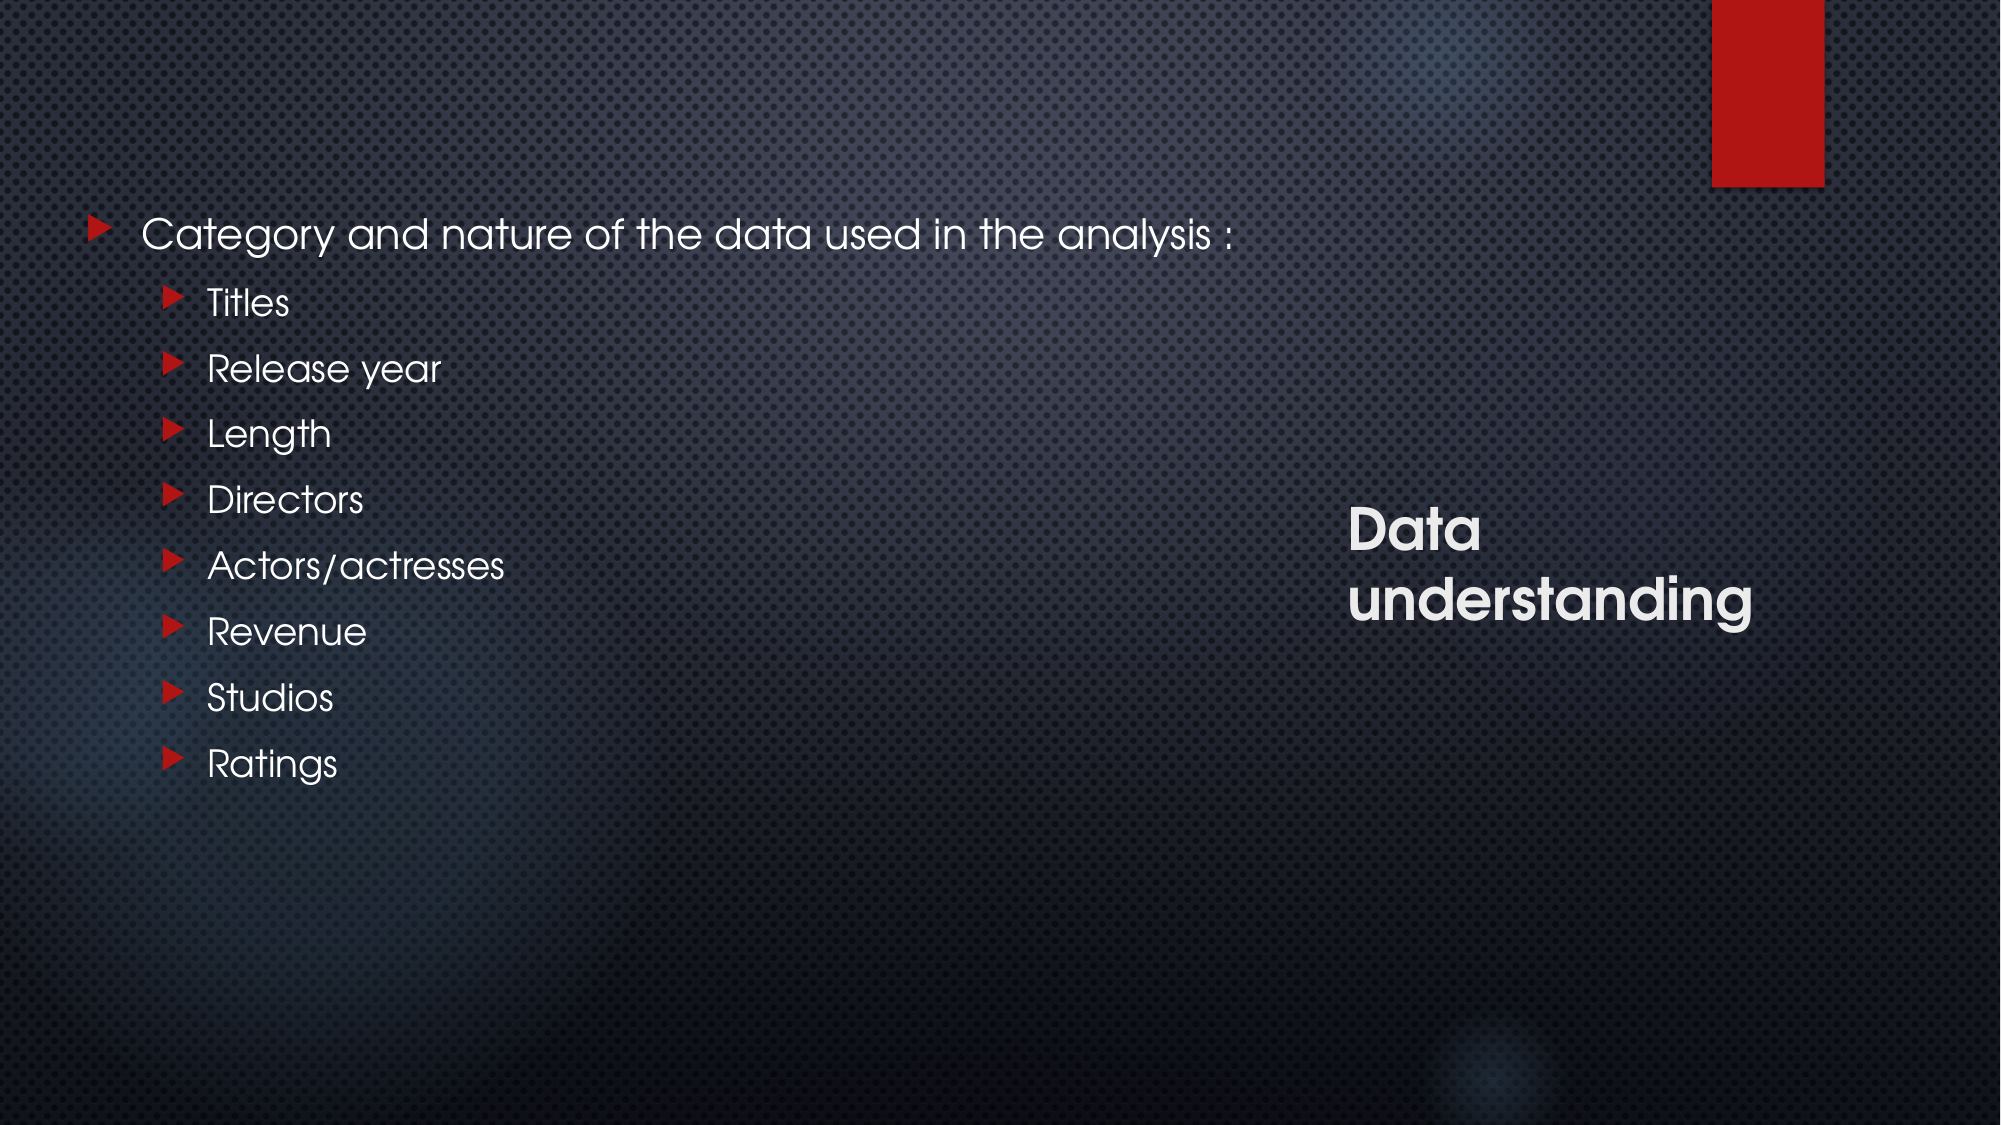

# Data understanding
Category and nature of the data used in the analysis :
Titles
Release year
Length
Directors
Actors/actresses
Revenue
Studios
Ratings